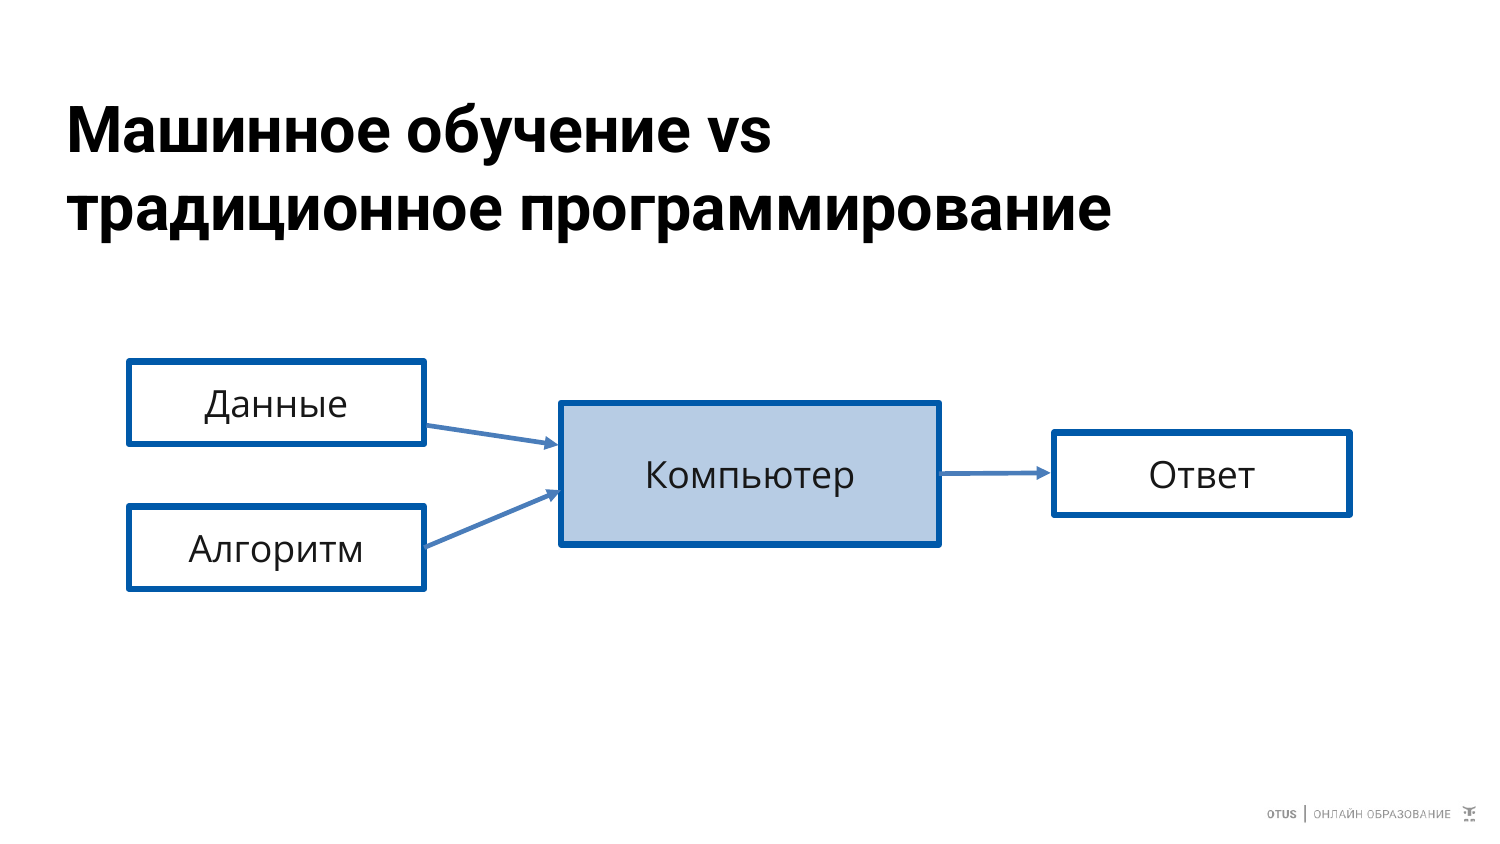

# Машинное обучение vs традиционное программирование

Данные

Компьютер

Ответ

Алгоритм